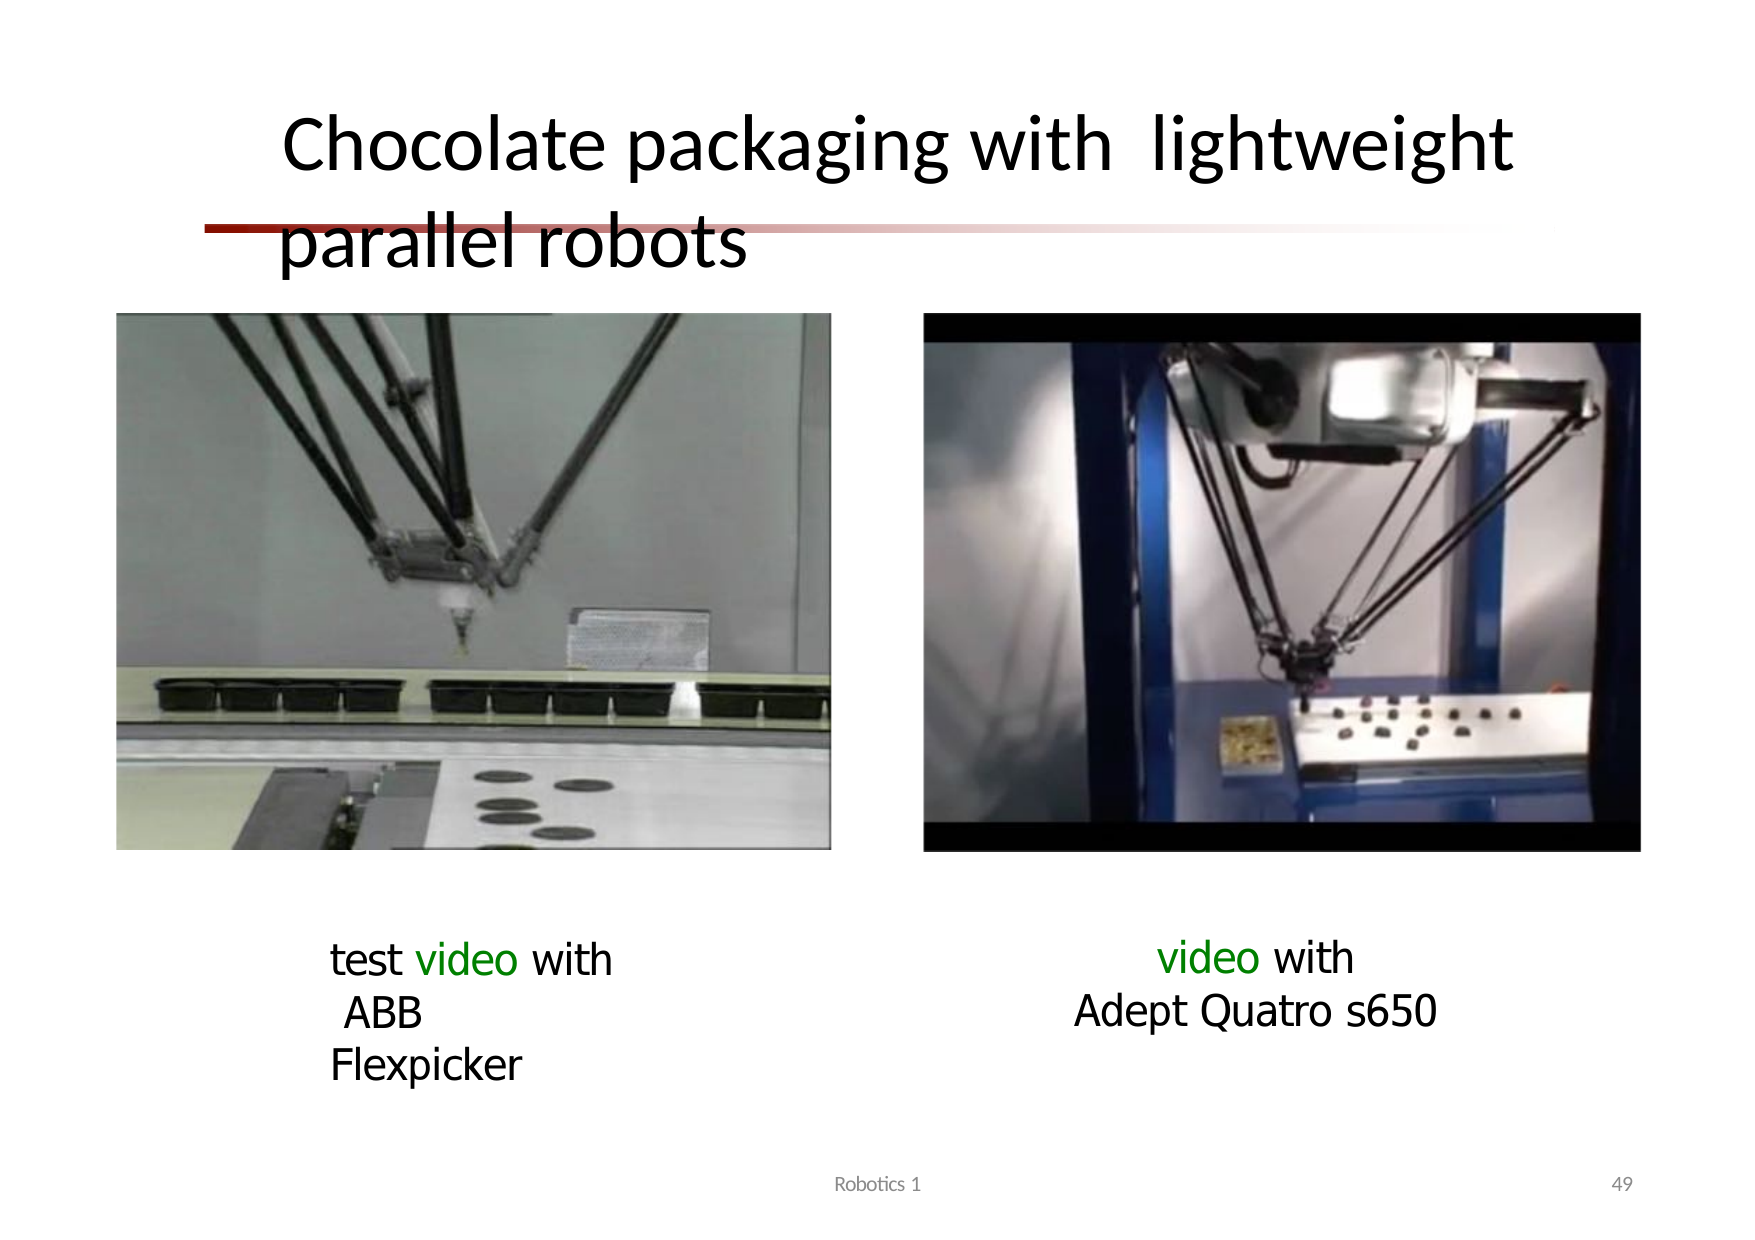

# Chocolate packaging with  lightweight parallel robots

video with  Adept Quatro s650
test video with  ABB Flexpicker
Robotics 1
49